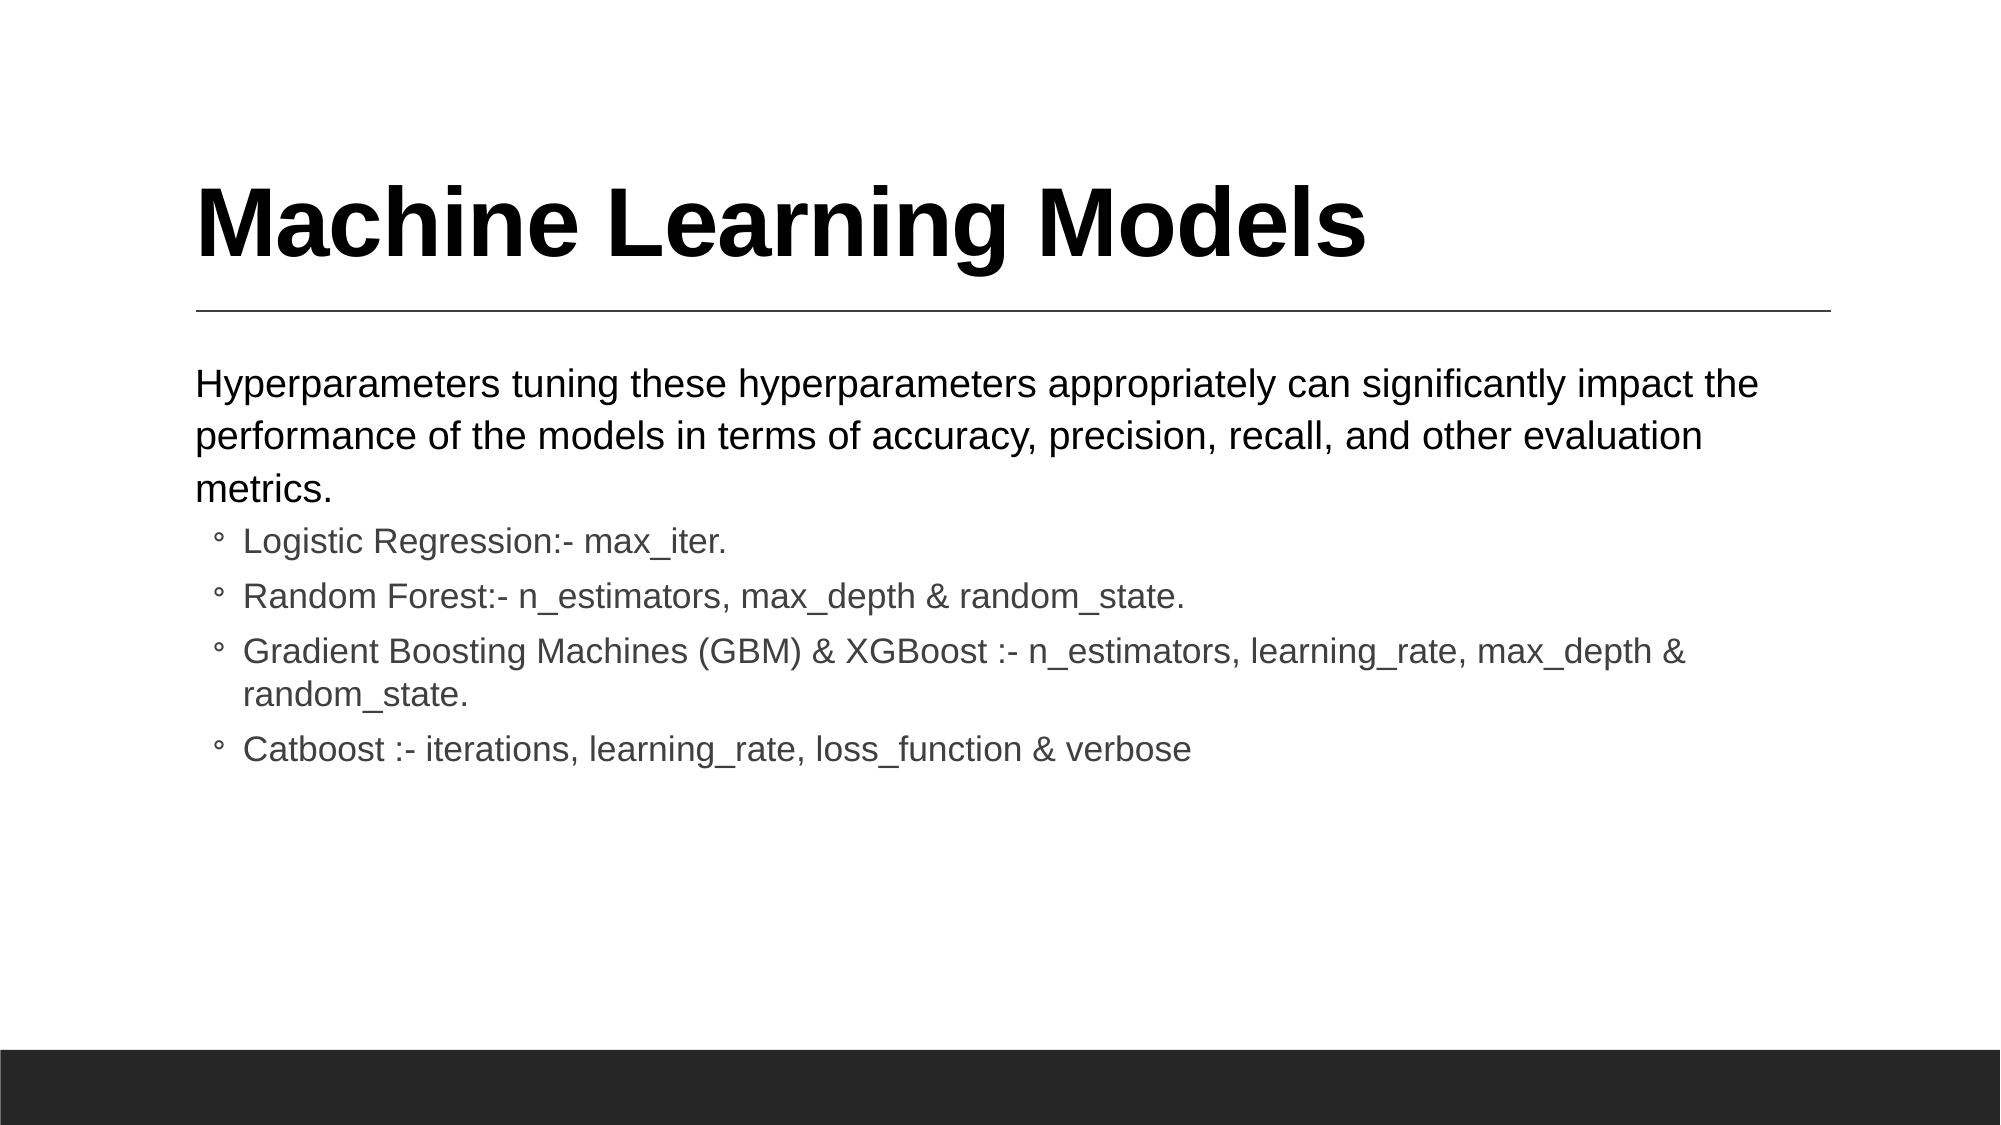

# Machine Learning Models
Hyperparameters tuning these hyperparameters appropriately can significantly impact the performance of the models in terms of accuracy, precision, recall, and other evaluation metrics.
Logistic Regression:- max_iter.
Random Forest:- n_estimators, max_depth & random_state.
Gradient Boosting Machines (GBM) & XGBoost :- n_estimators, learning_rate, max_depth & random_state.
Catboost :- iterations, learning_rate, loss_function & verbose